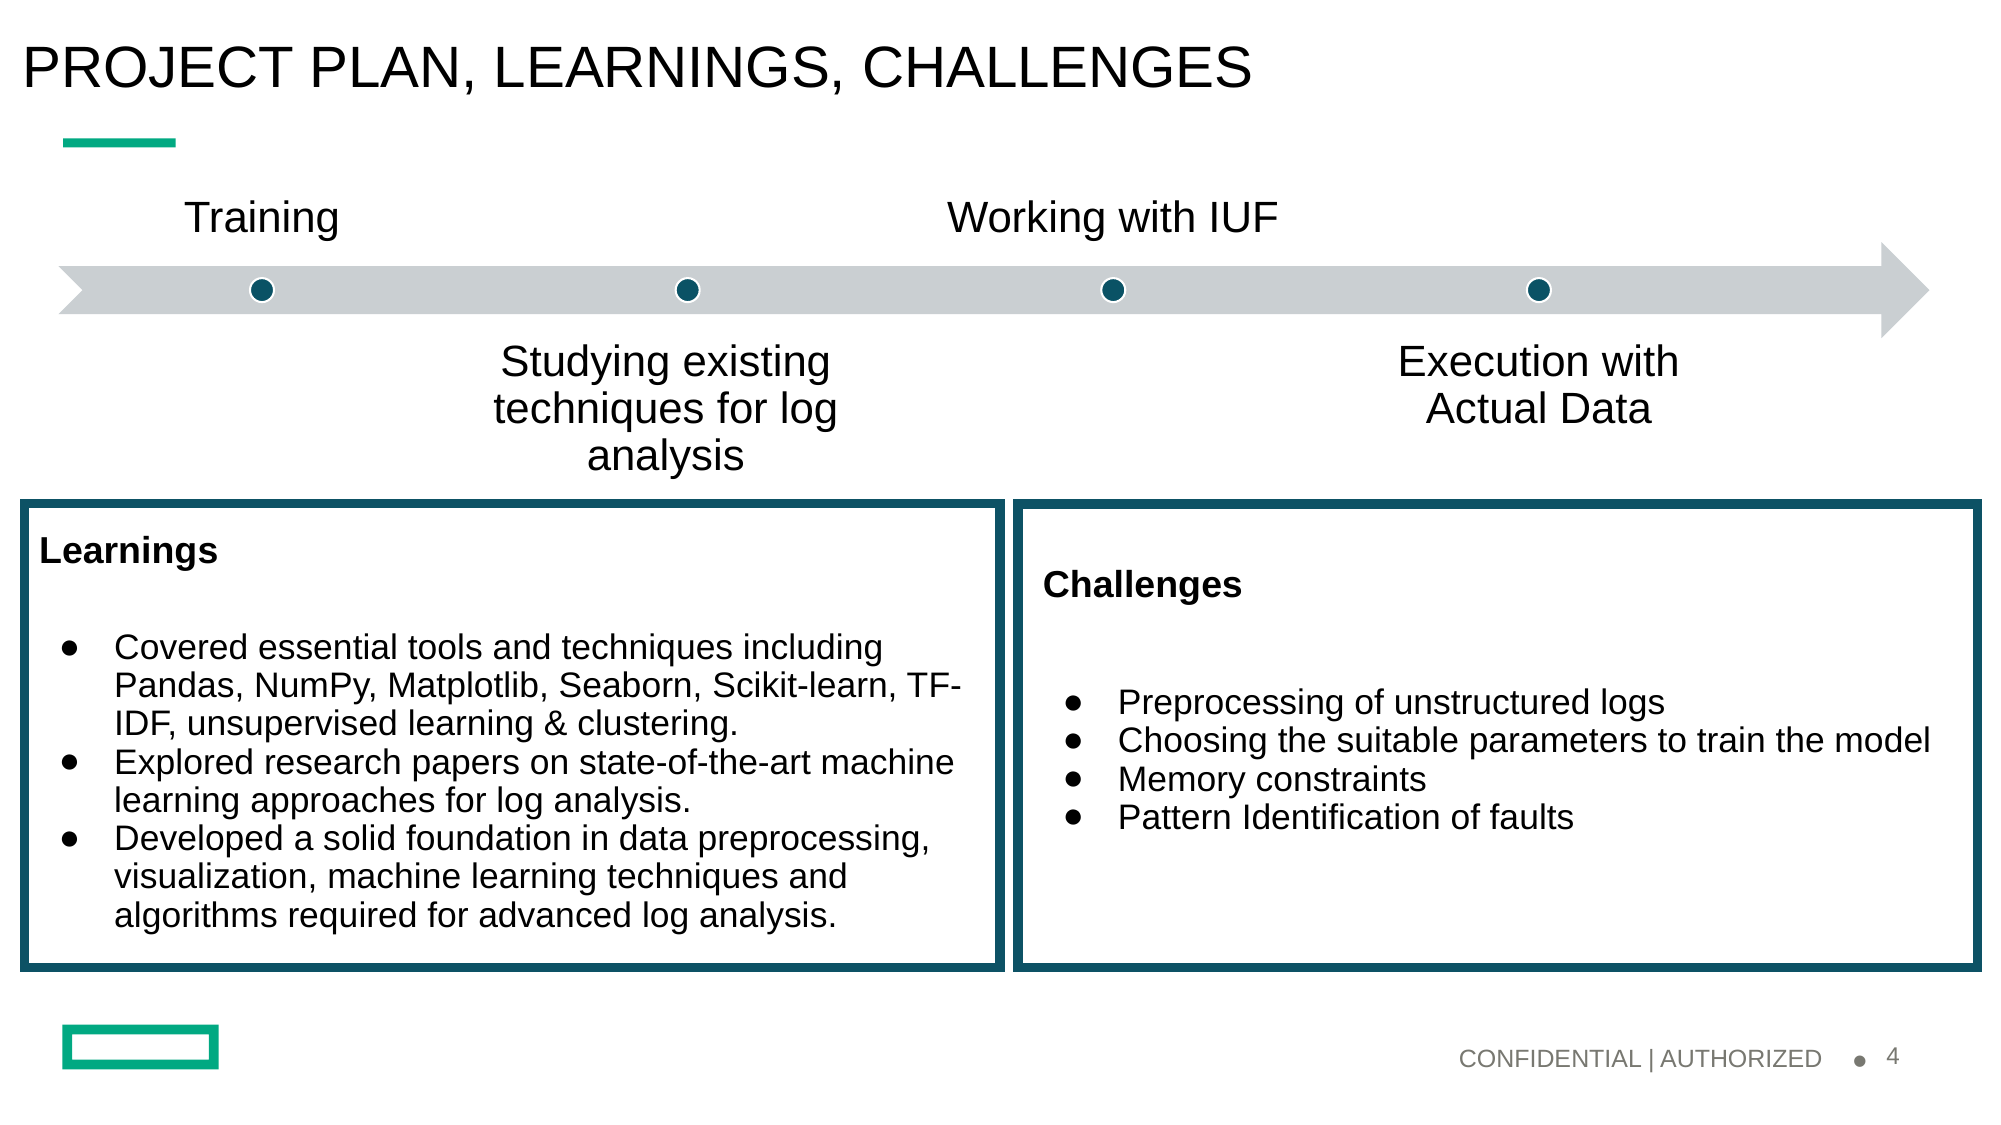

# PROJECT PLAN, LEARNINGS, CHALLENGES

Training

Working with IUF

Execution with Actual Data
Studying existing techniques for log analysis

Learnings

Covered essential tools and techniques including Pandas, NumPy, Matplotlib, Seaborn, Scikit-learn, TF-IDF, unsupervised learning & clustering.
Explored research papers on state-of-the-art machine learning approaches for log analysis.
Developed a solid foundation in data preprocessing, visualization, machine learning techniques and algorithms required for advanced log analysis.

Challenges

Preprocessing of unstructured logs
Choosing the suitable parameters to train the model
Memory constraints
Pattern Identification of faults

CONFIDENTIAL | AUTHORIZED
4